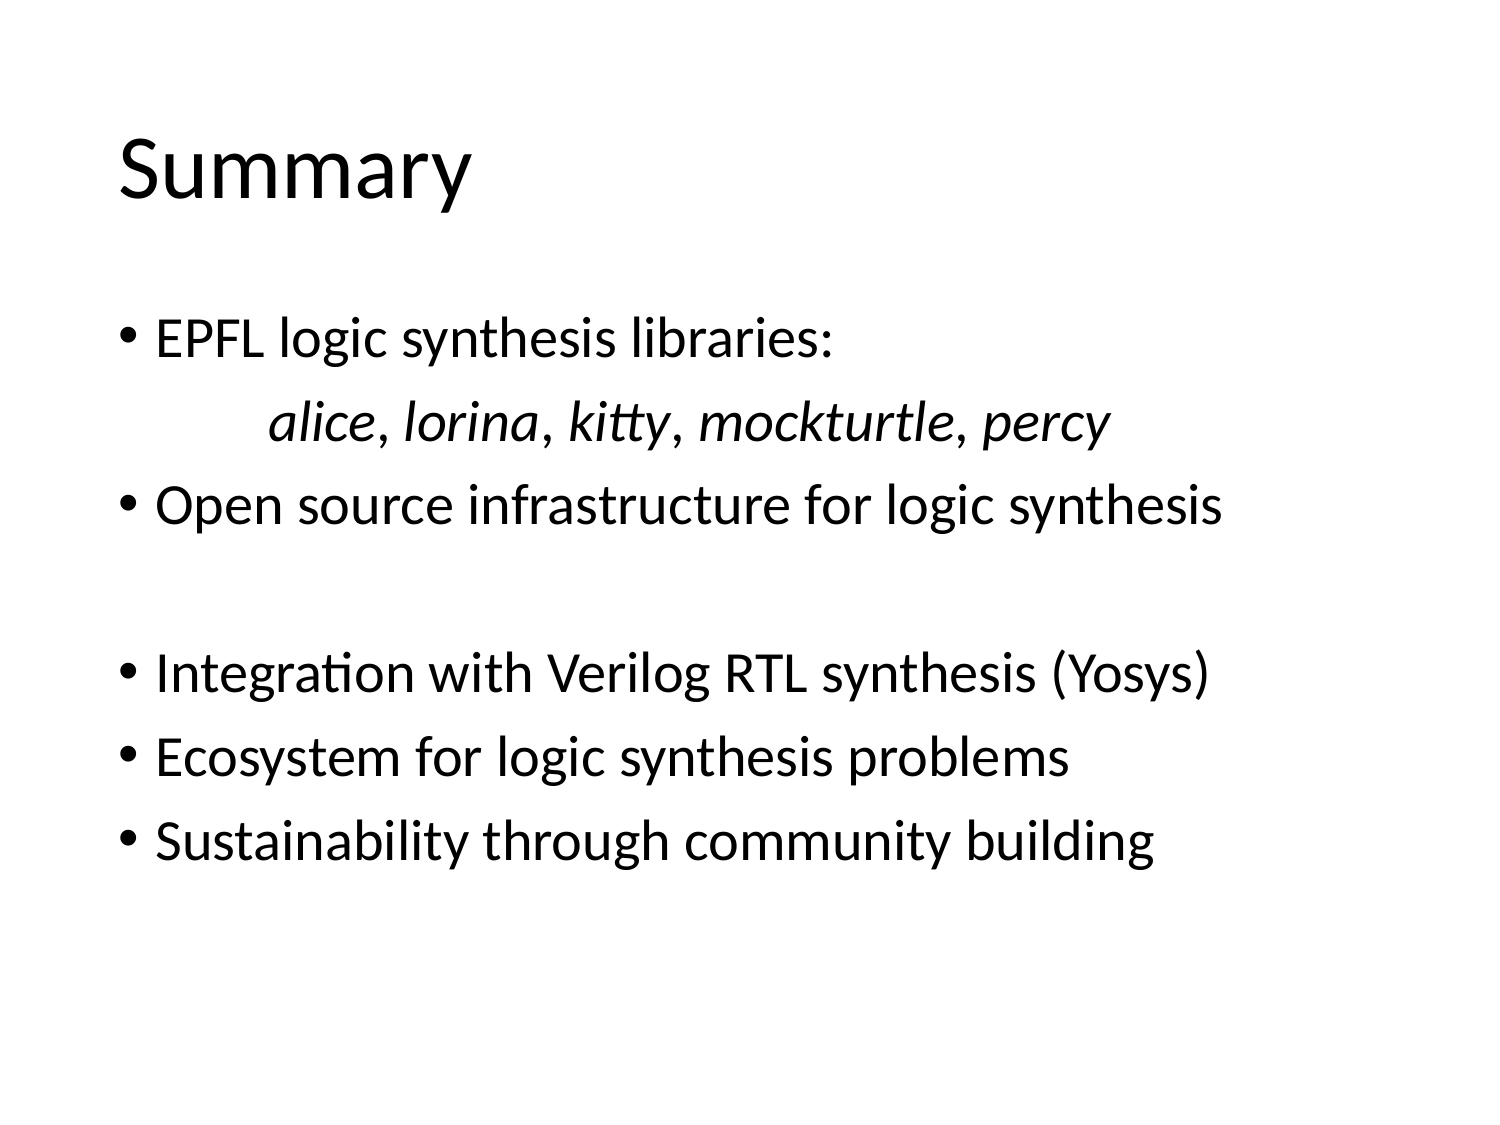

# Summary
EPFL logic synthesis libraries:
	alice, lorina, kitty, mockturtle, percy
Open source infrastructure for logic synthesis

Integration with Verilog RTL synthesis (Yosys)
Ecosystem for logic synthesis problems
Sustainability through community building